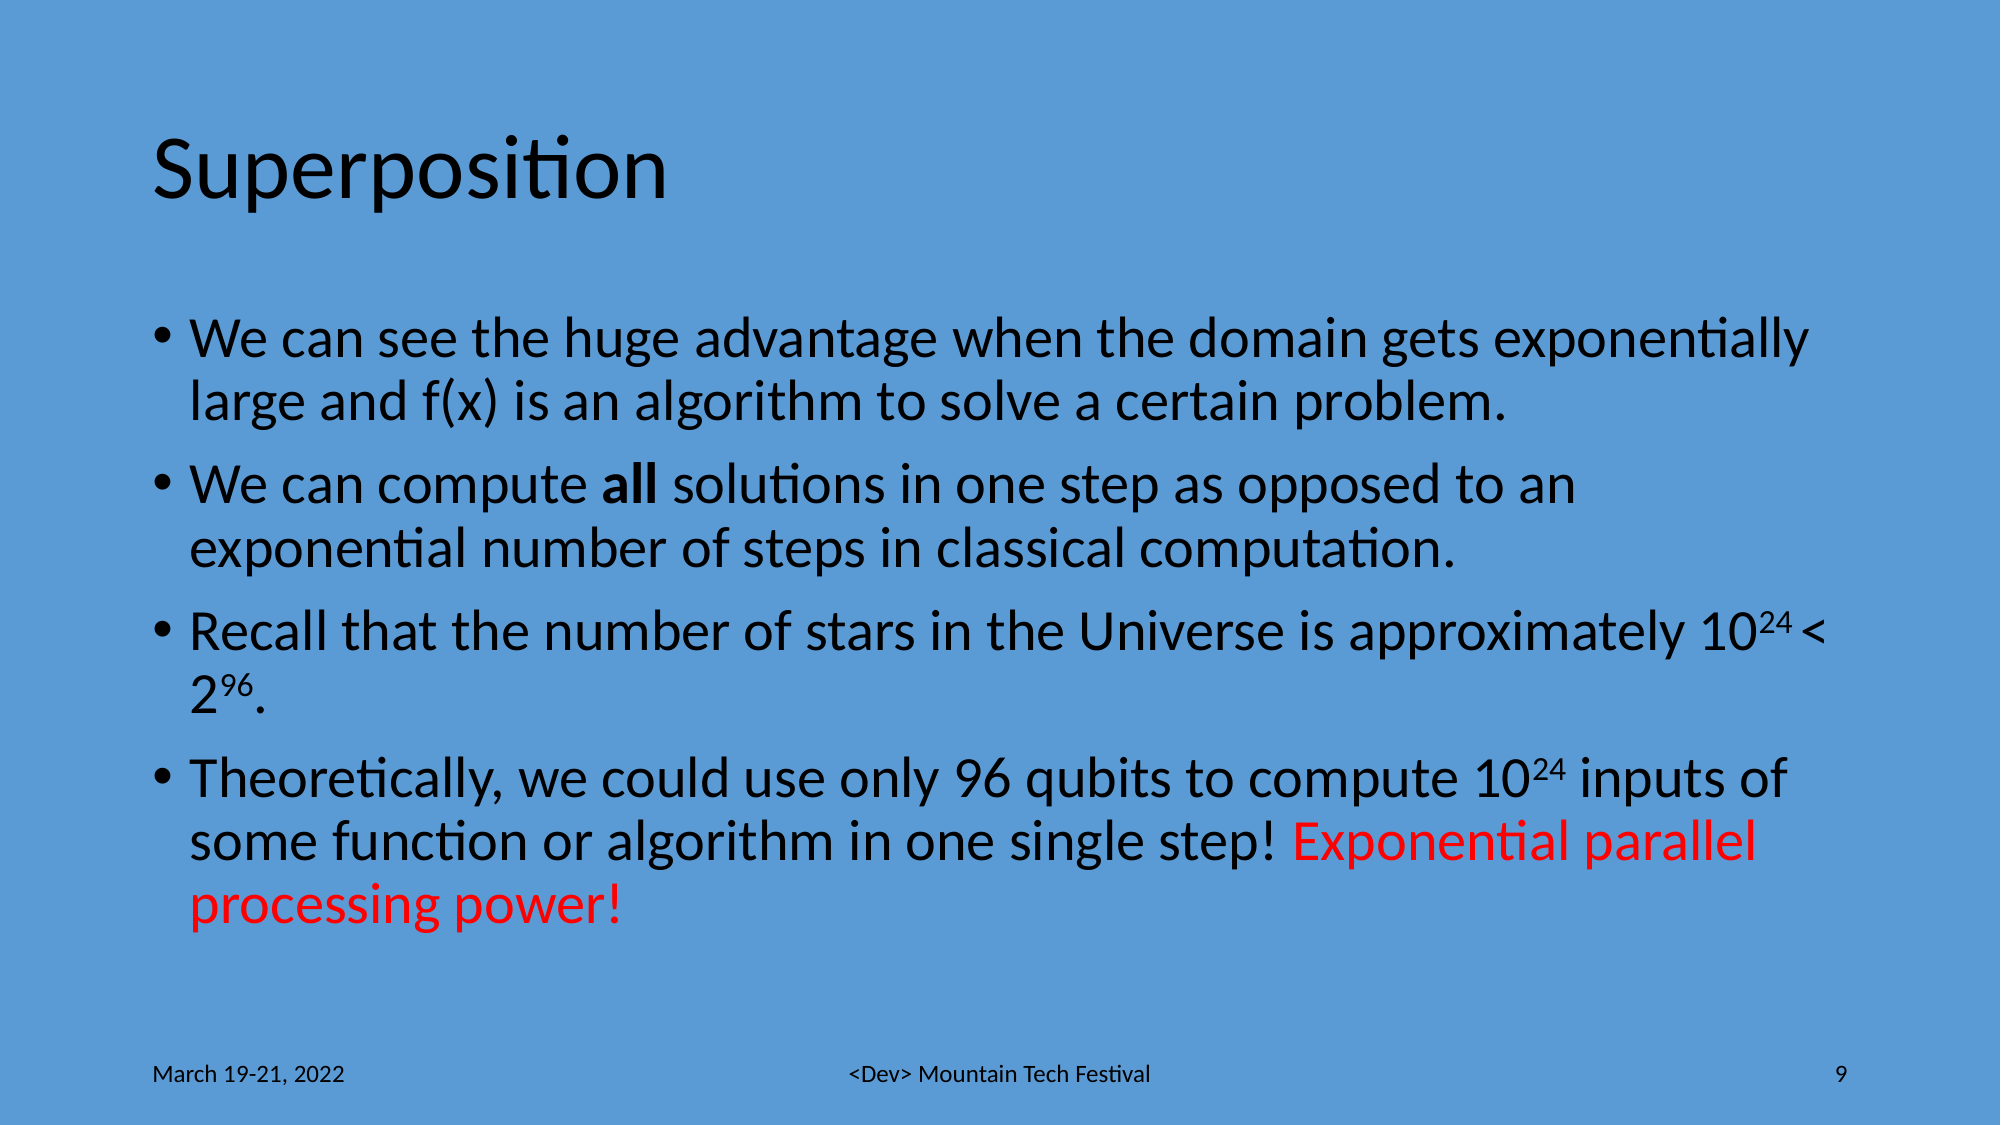

# Superposition
We can see the huge advantage when the domain gets exponentially large and f(x) is an algorithm to solve a certain problem.
We can compute all solutions in one step as opposed to an exponential number of steps in classical computation.
Recall that the number of stars in the Universe is approximately 1024 < 296.
Theoretically, we could use only 96 qubits to compute 1024 inputs of some function or algorithm in one single step! Exponential parallel processing power!
March 19-21, 2022
<Dev> Mountain Tech Festival
9